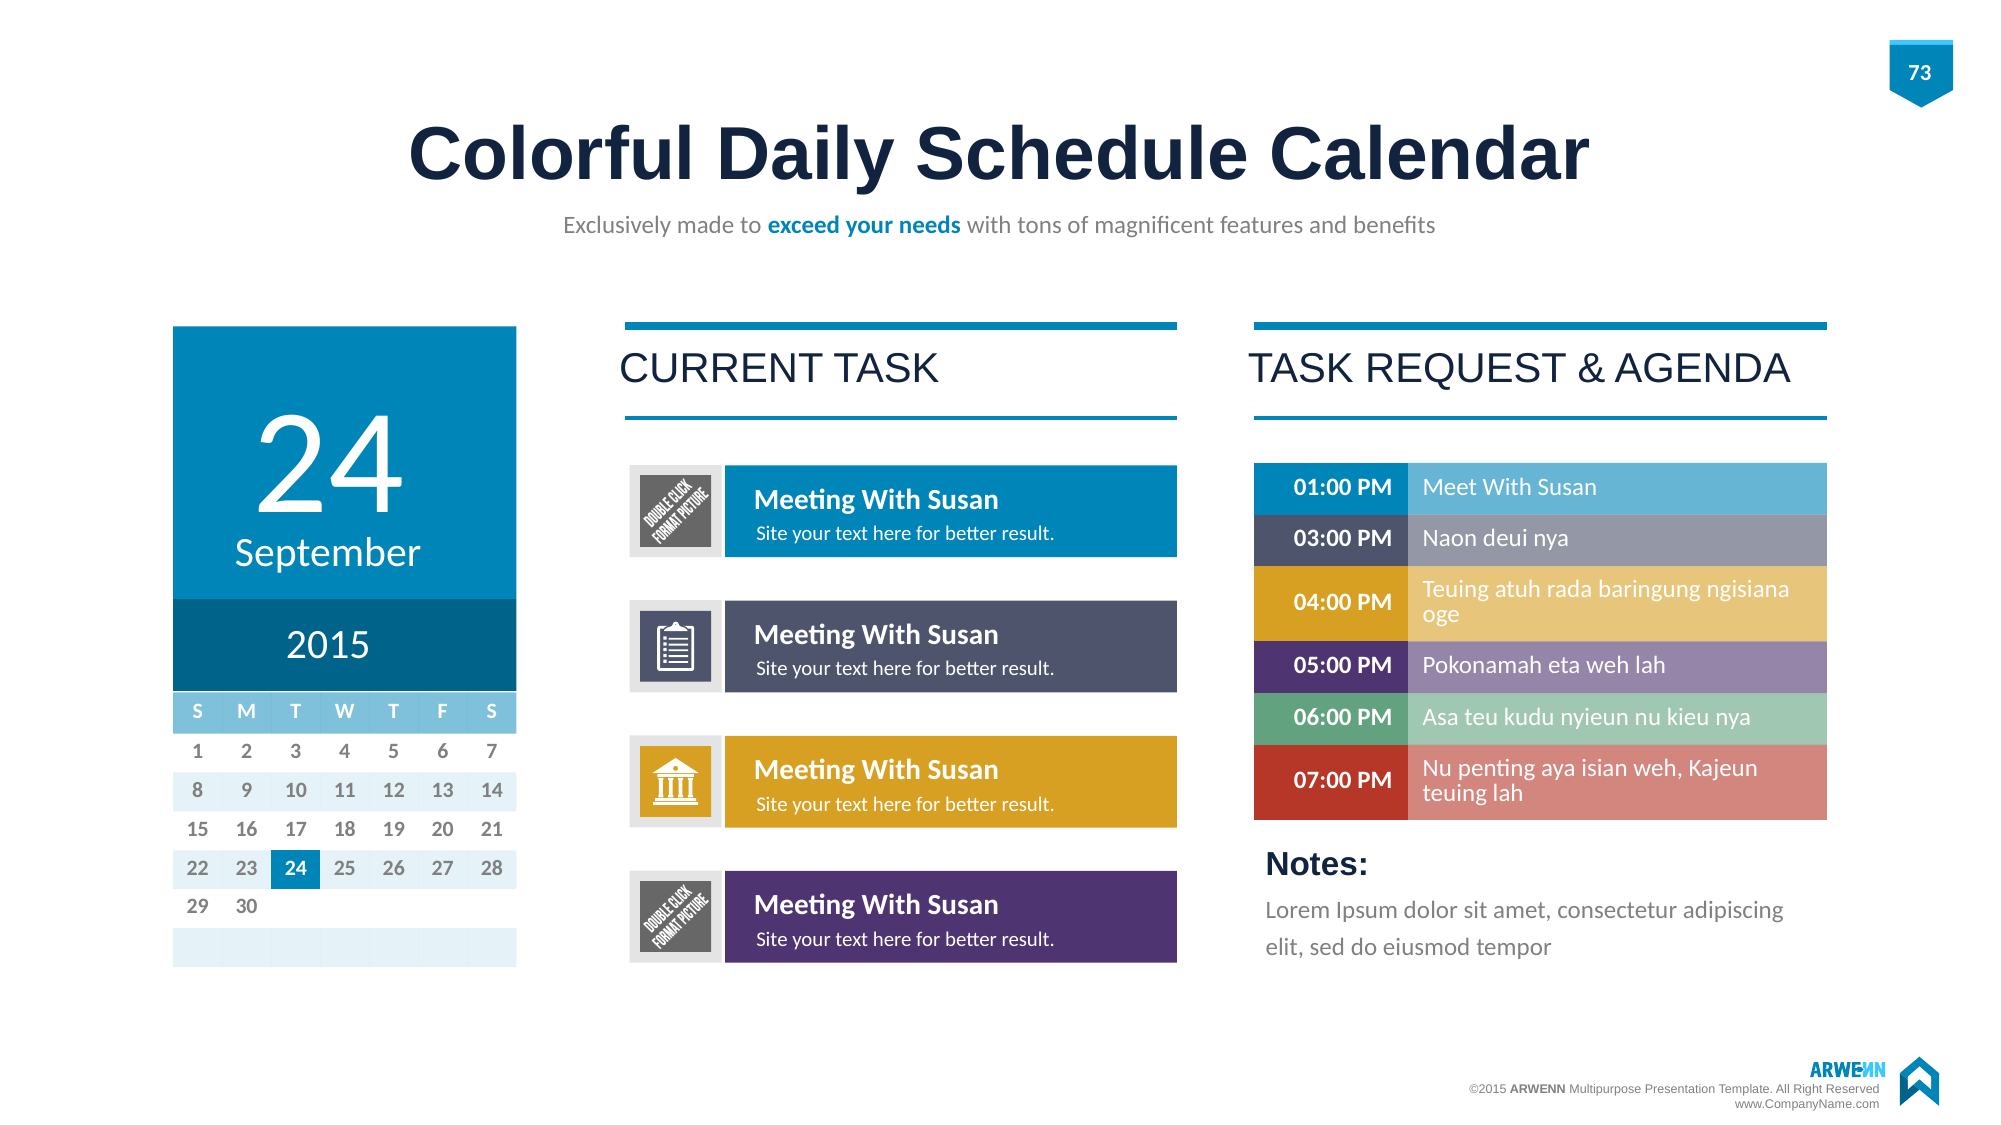

# Colorful Daily Schedule Calendar
Exclusively made to exceed your needs with tons of magnificent features and benefits

CURRENT TASK
TASK REQUEST & AGENDA
24
September
| 01:00 PM | Meet With Susan |
| --- | --- |
| 03:00 PM | Naon deui nya |
| 04:00 PM | Teuing atuh rada baringung ngisiana oge |
| 05:00 PM | Pokonamah eta weh lah |
| 06:00 PM | Asa teu kudu nyieun nu kieu nya |
| 07:00 PM | Nu penting aya isian weh, Kajeun teuing lah |

Meeting With Susan
Site your text here for better result.

Meeting With Susan
Site your text here for better result.
2015

| S | M | T | W | T | F | S |
| --- | --- | --- | --- | --- | --- | --- |
| 1 | 2 | 3 | 4 | 5 | 6 | 7 |
| 8 | 9 | 10 | 11 | 12 | 13 | 14 |
| 15 | 16 | 17 | 18 | 19 | 20 | 21 |
| 22 | 23 | 24 | 25 | 26 | 27 | 28 |
| 29 | 30 |  |  |  |  |  |
|  |  |  |  |  |  |  |

Meeting With Susan
Site your text here for better result.

Notes:
Lorem Ipsum dolor sit amet, consectetur adipiscing elit, sed do eiusmod tempor

Meeting With Susan
Site your text here for better result.